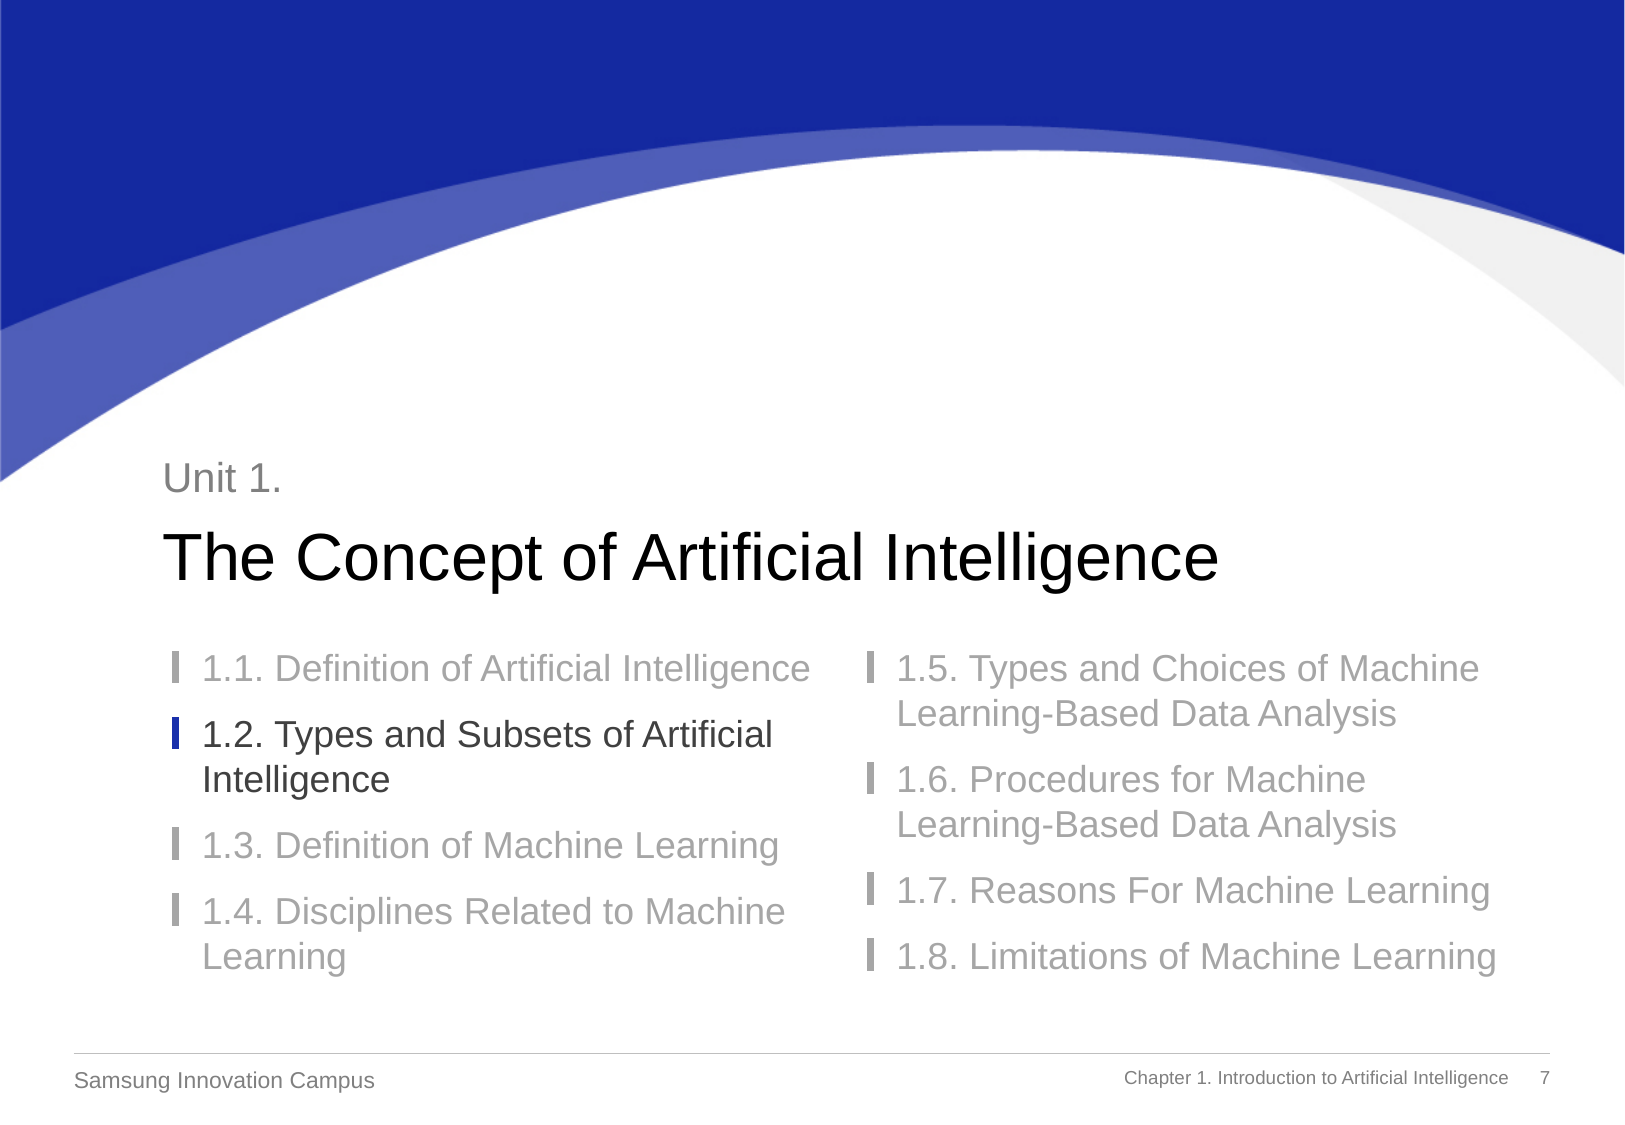

Unit 1.
The Concept of Artificial Intelligence
1.1. Definition of Artificial Intelligence
1.2. Types and Subsets of Artificial Intelligence
1.3. Definition of Machine Learning
1.4. Disciplines Related to Machine Learning
1.5. Types and Choices of Machine Learning-Based Data Analysis
1.6. Procedures for Machine Learning-Based Data Analysis
1.7. Reasons For Machine Learning
1.8. Limitations of Machine Learning